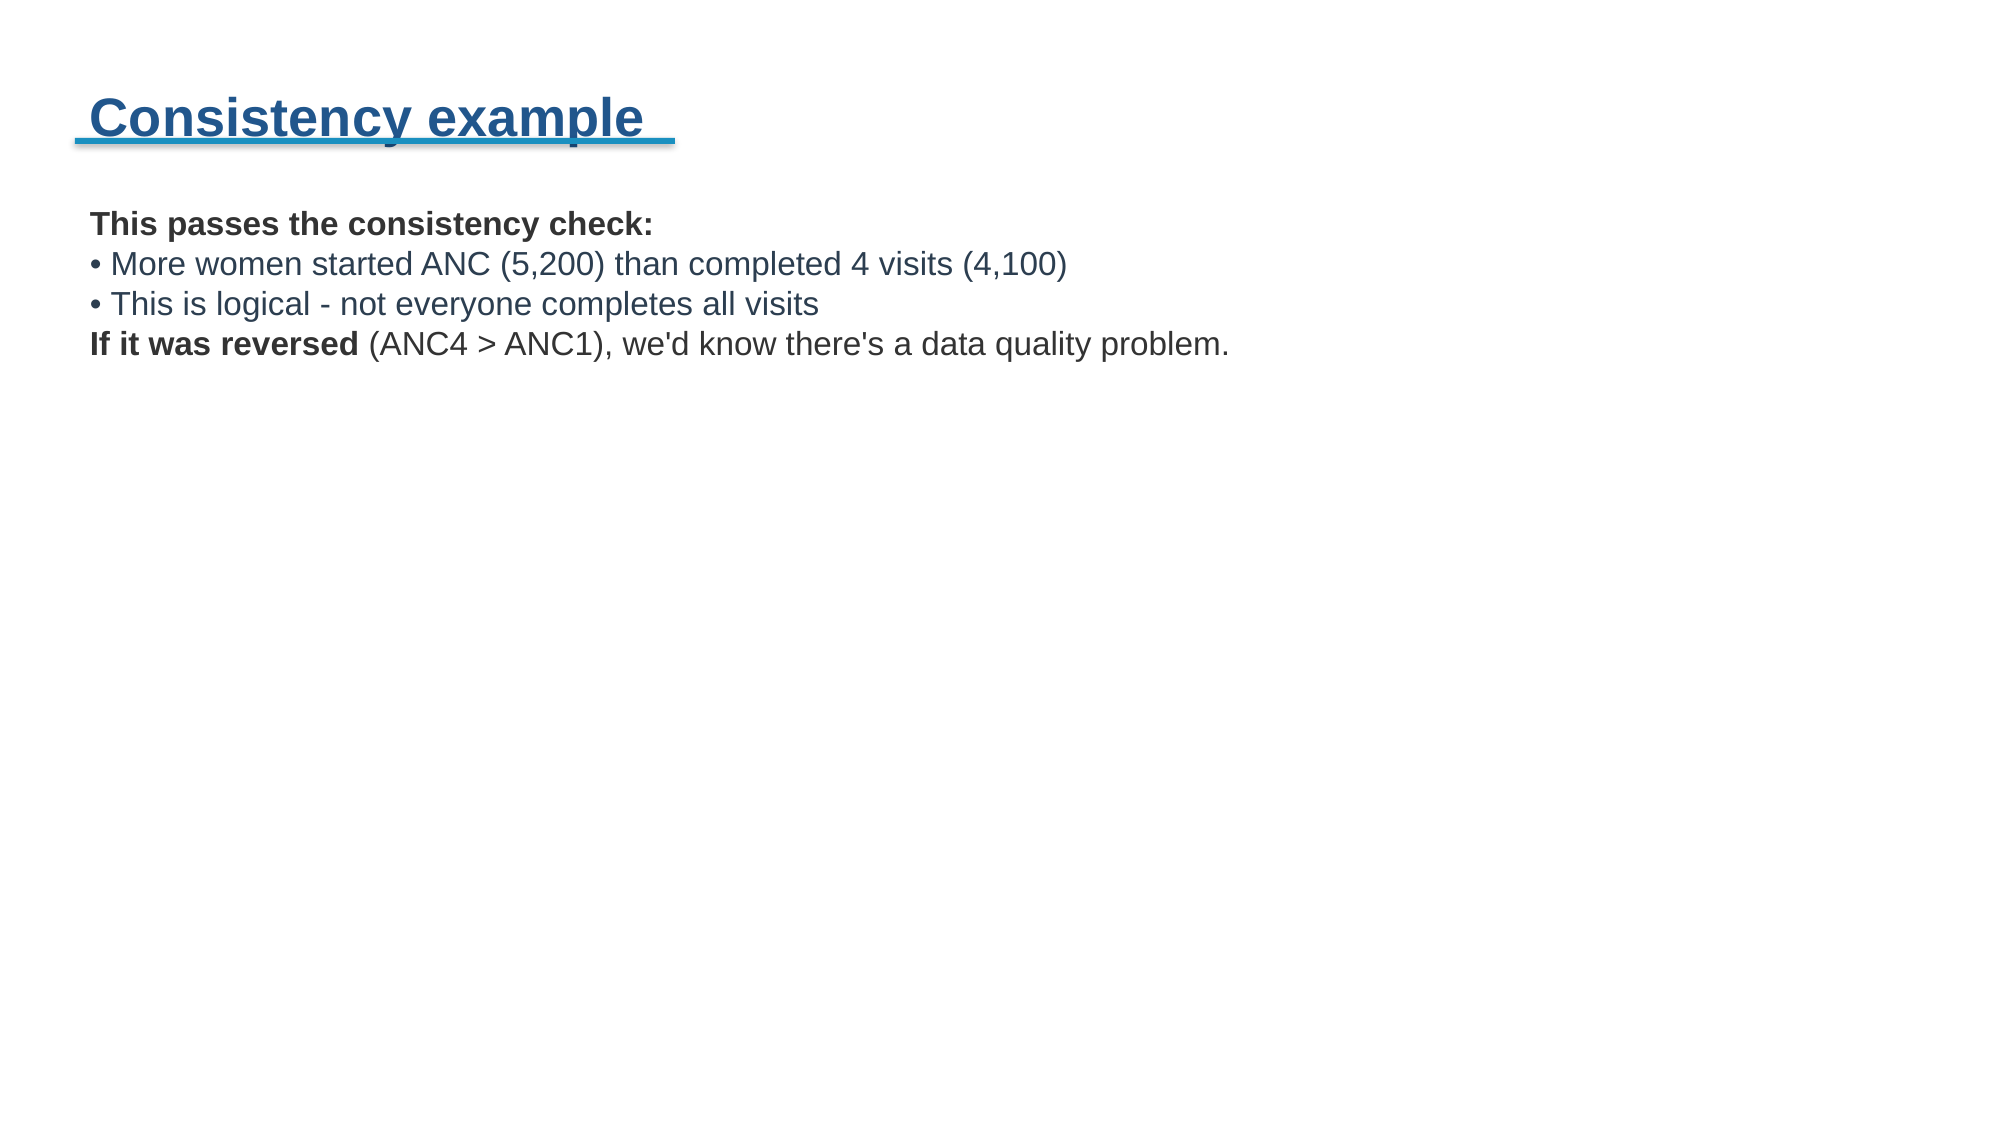

Consistency example

This passes the consistency check:
• More women started ANC (5,200) than completed 4 visits (4,100)
• This is logical - not everyone completes all visits
If it was reversed (ANC4 > ANC1), we'd know there's a data quality problem.